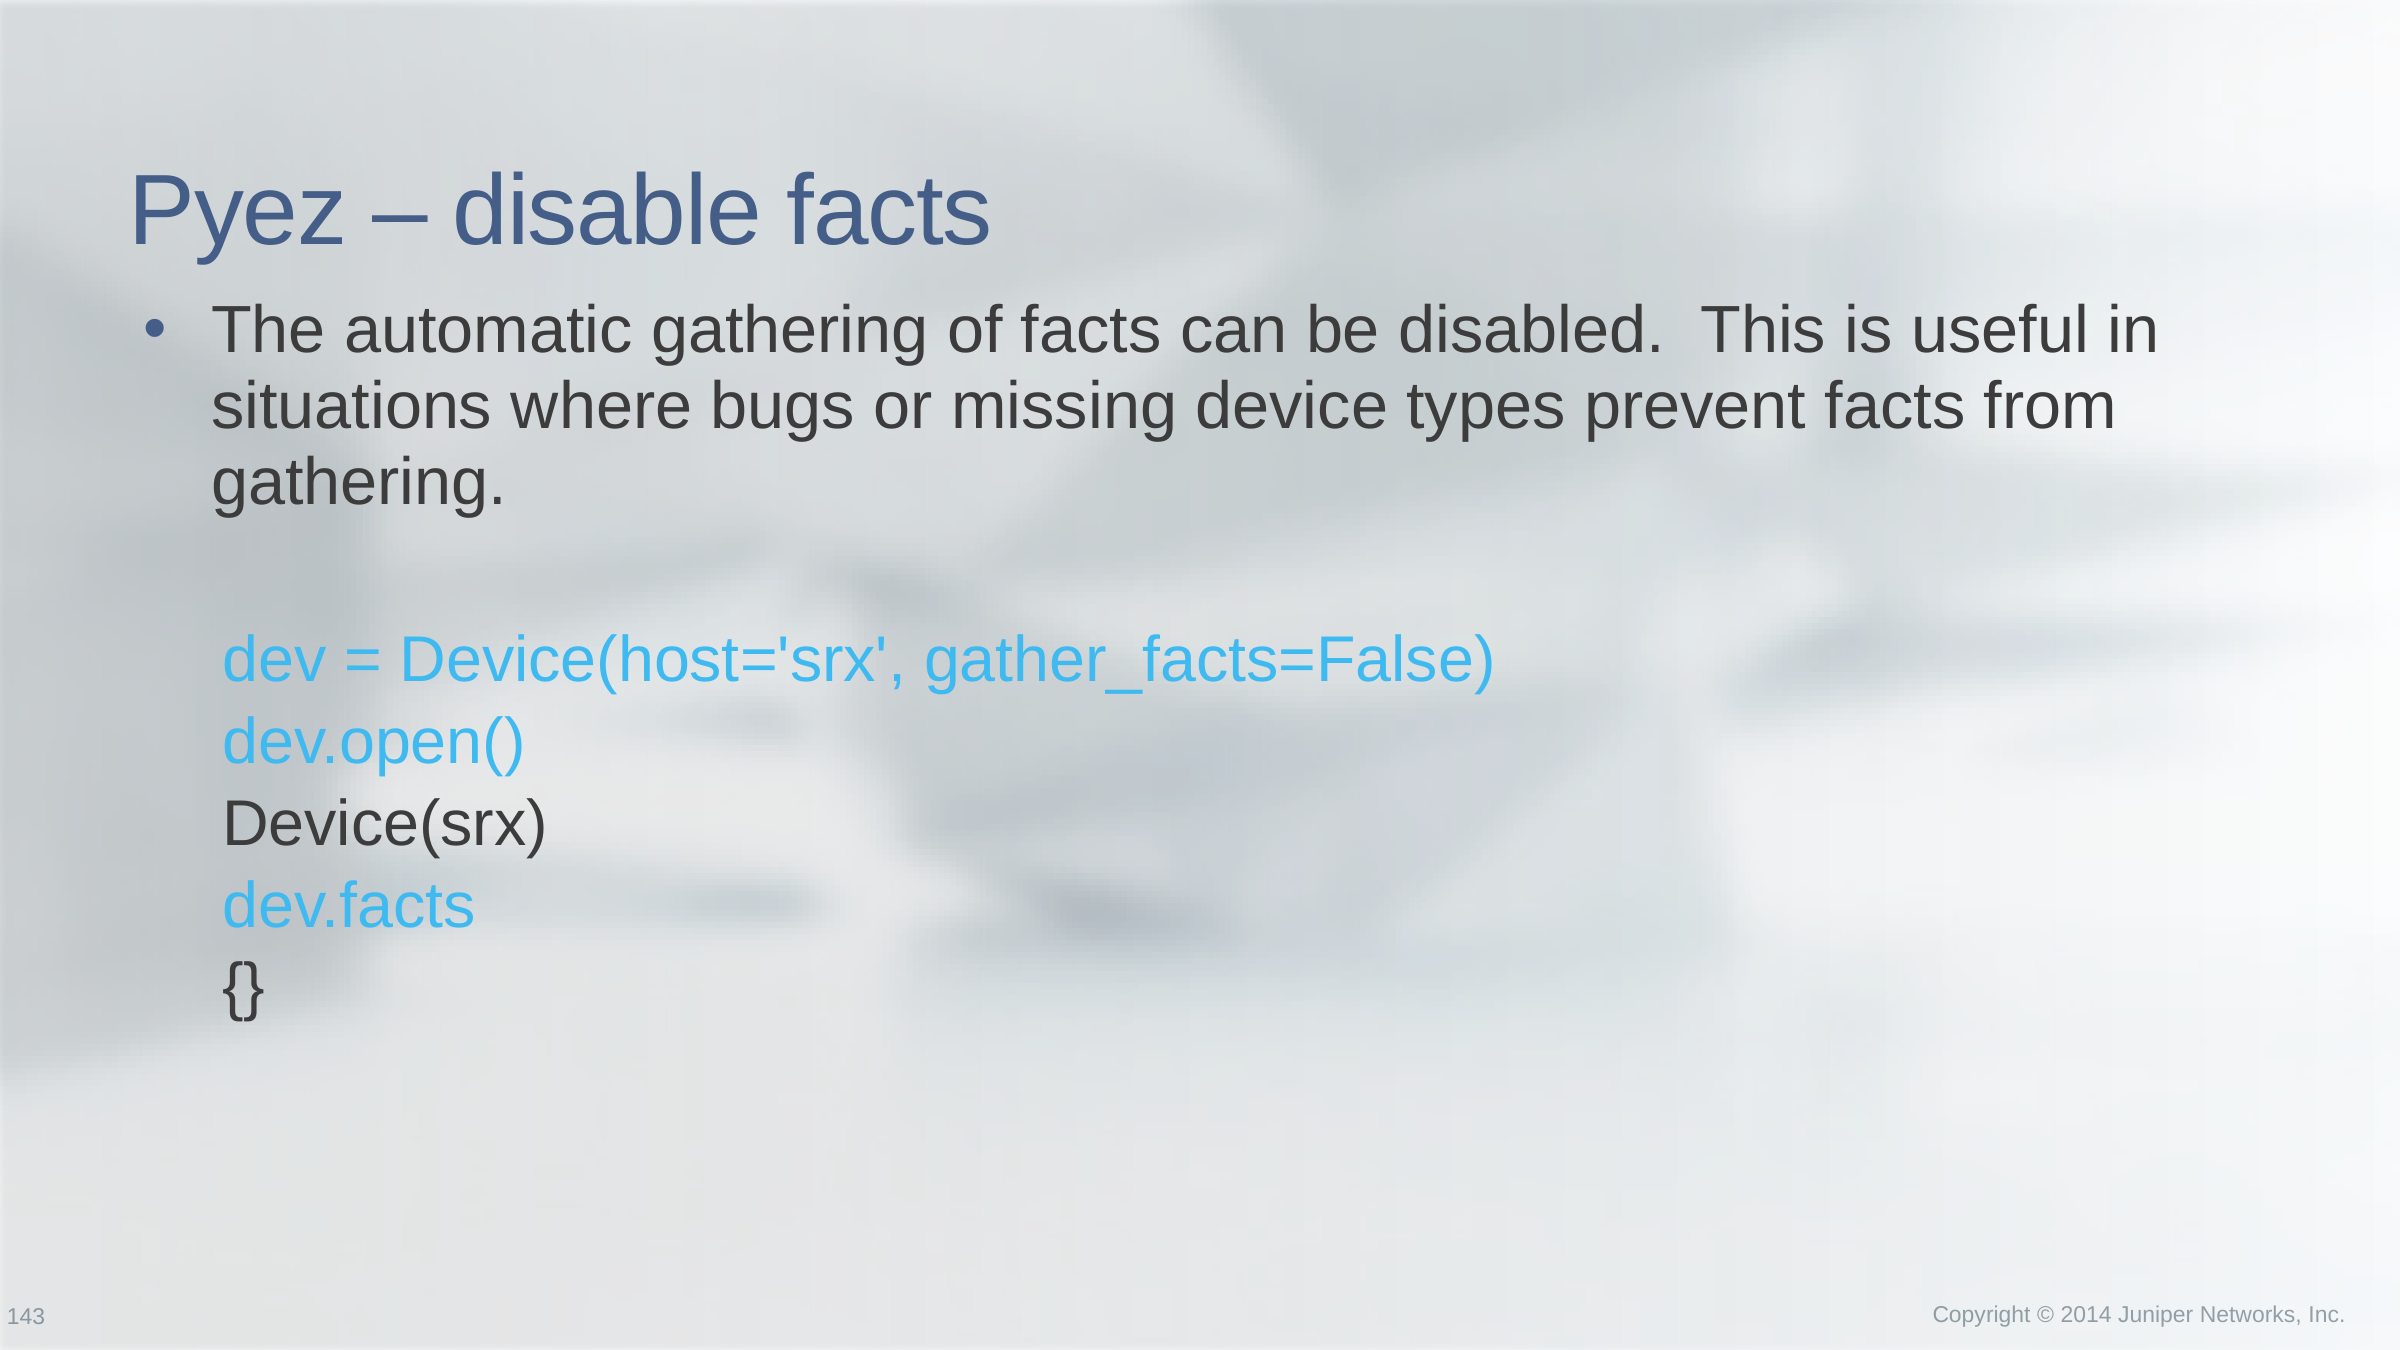

# Pyez – disable facts
The automatic gathering of facts can be disabled.  This is useful in situations where bugs or missing device types prevent facts from gathering.

dev = Device(host='srx', gather_facts=False)
dev.open()
Device(srx)
dev.facts
{}